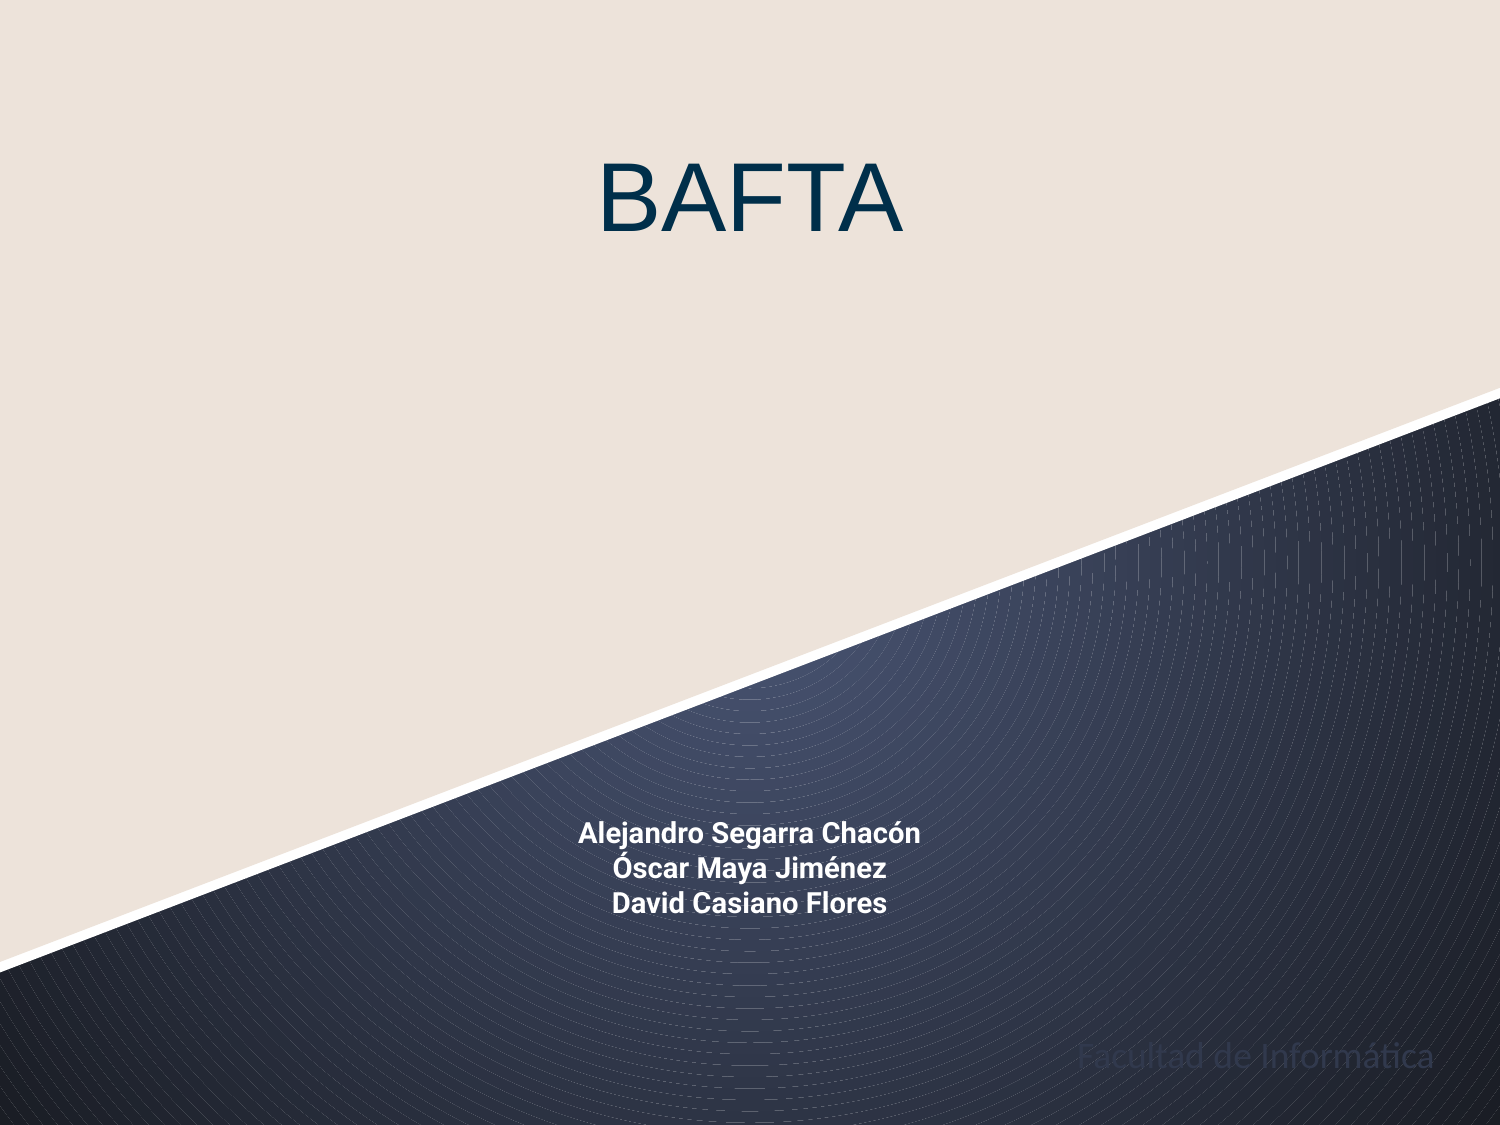

# BAFTA

Alejandro Segarra Chacón
Óscar Maya Jiménez
David Casiano Flores
Facultad de Informática